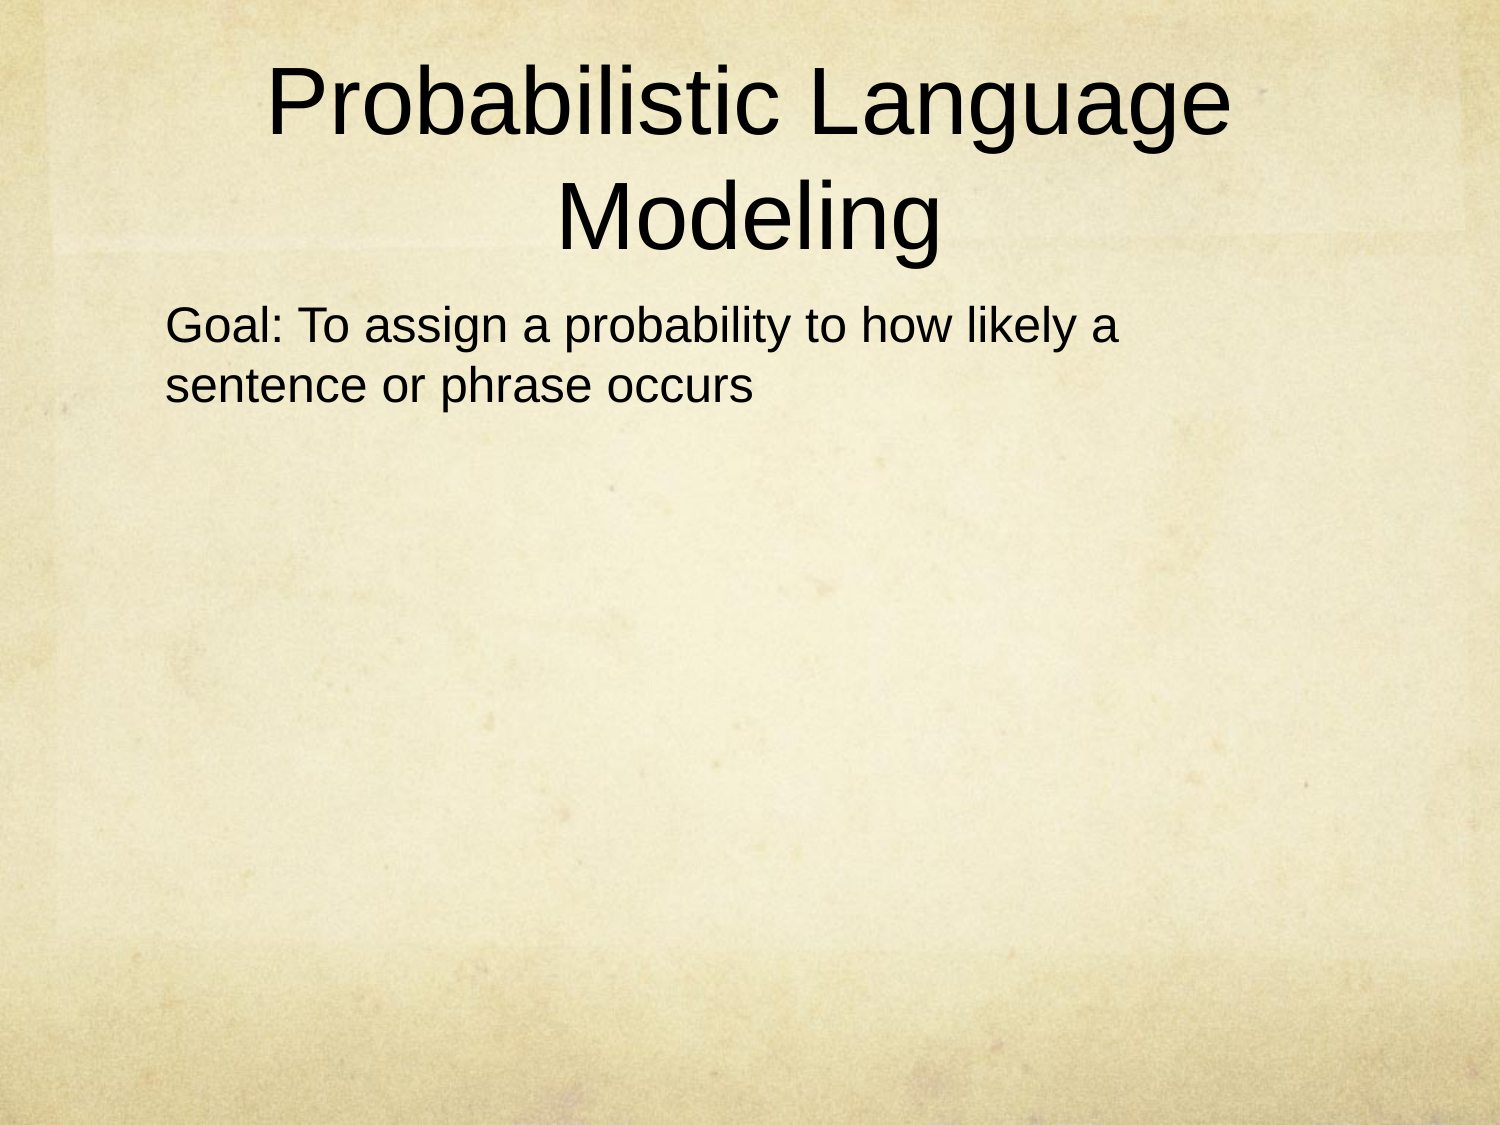

# Probabilistic Language Modeling
Goal: To assign a probability to how likely a sentence or phrase occurs